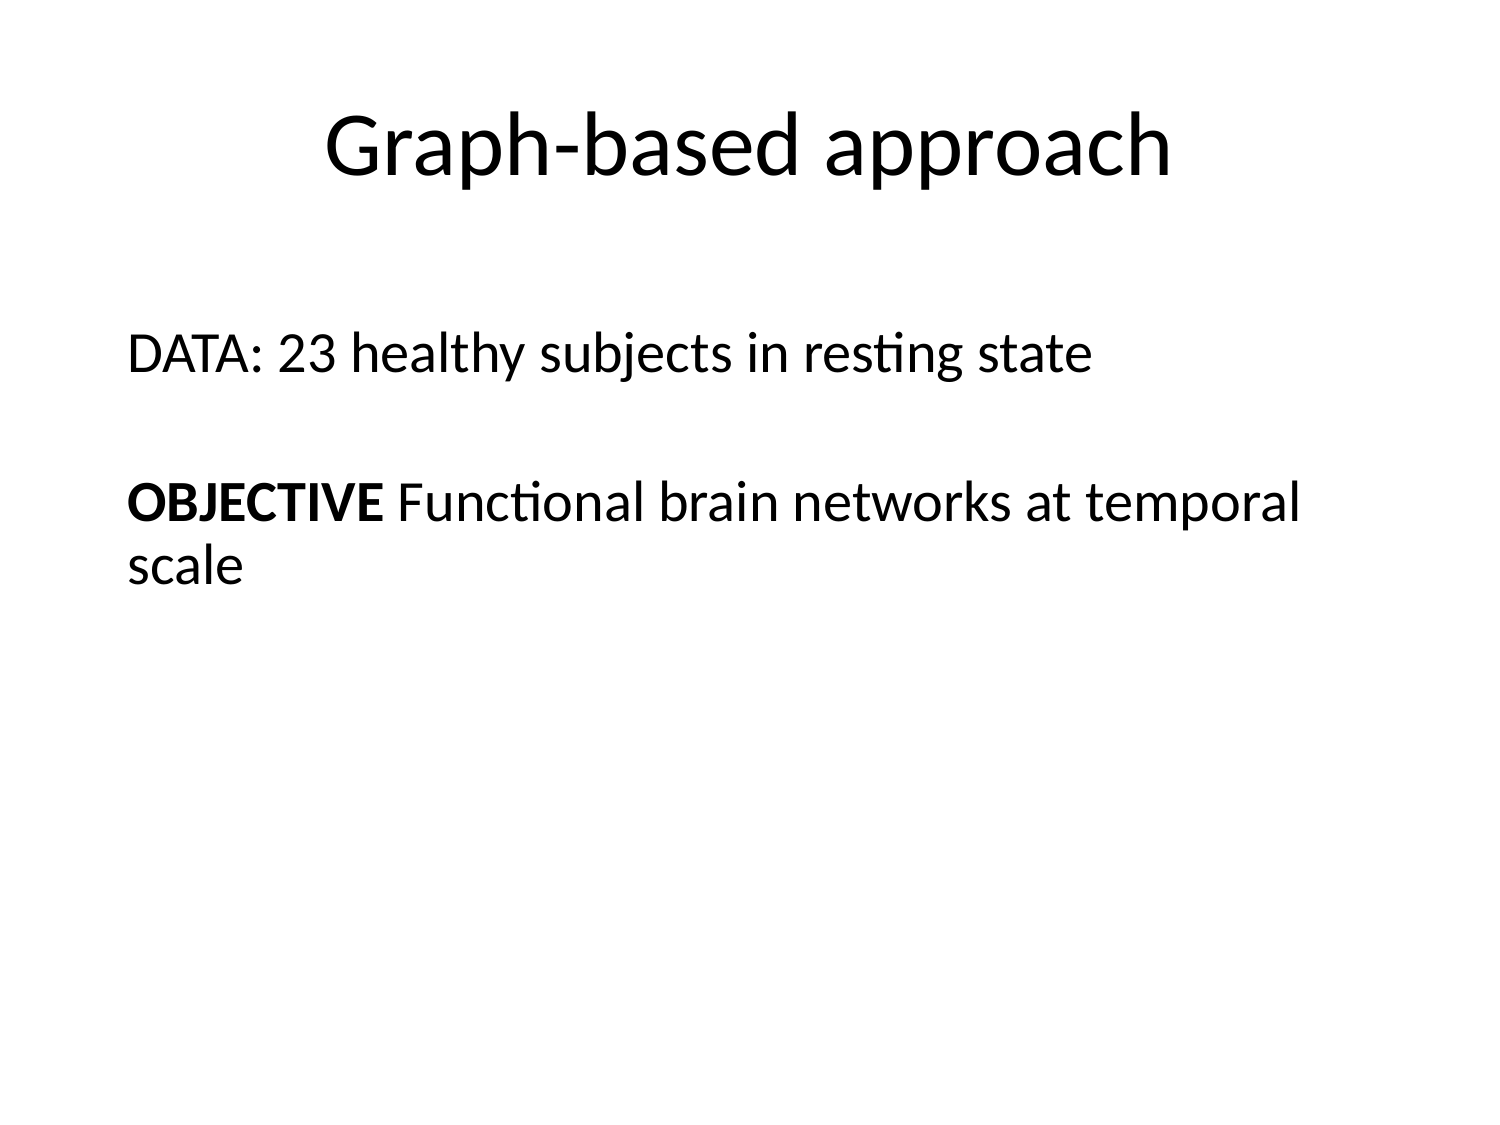

# Graph-based approach

DATA: 23 healthy subjects in resting state

OBJECTIVE Functional brain networks at temporal scale